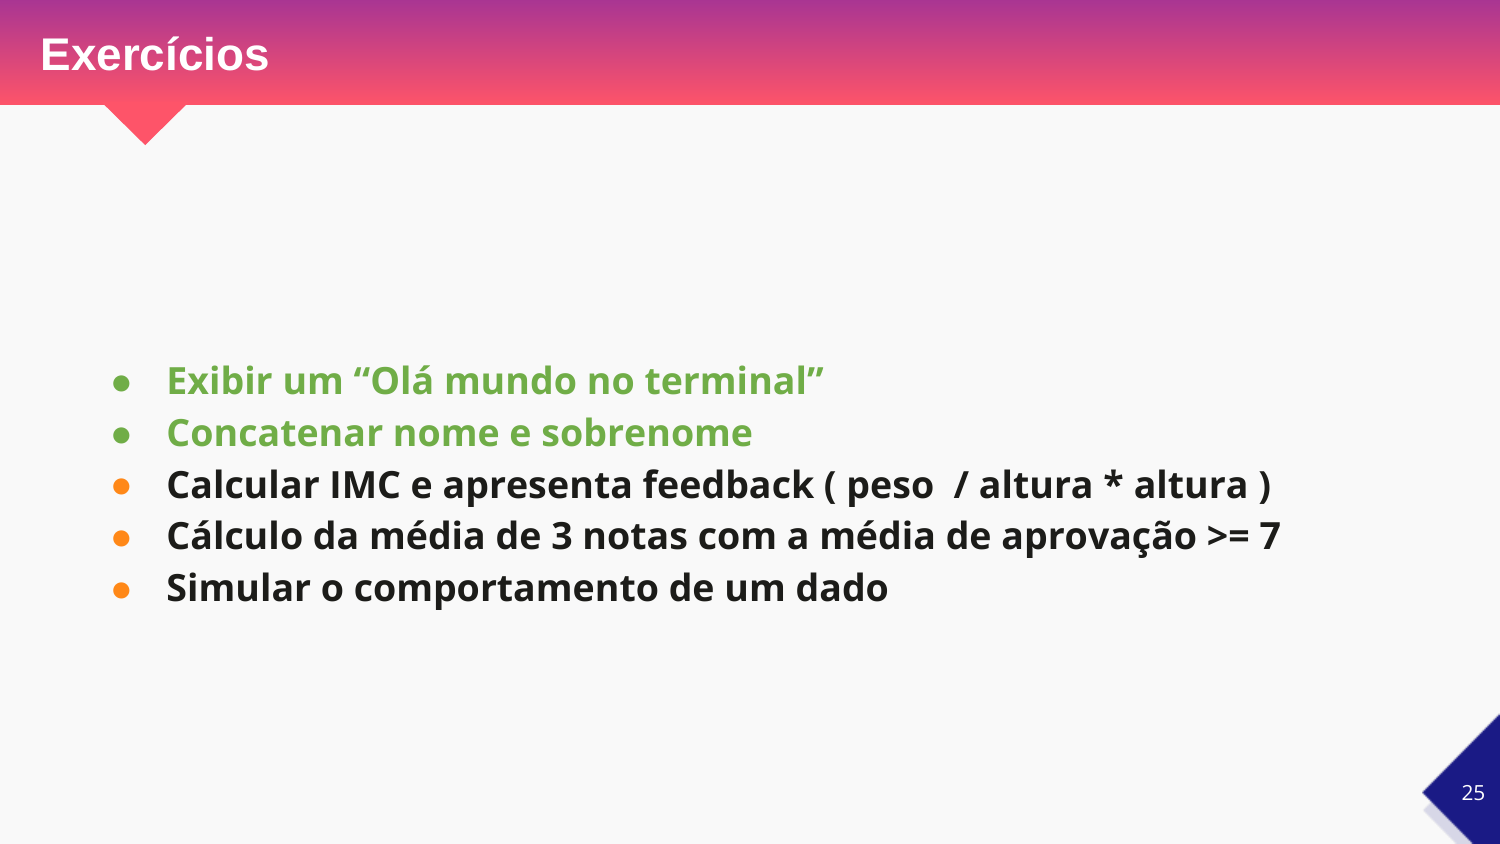

# Exercícios
Exibir um “Olá mundo no terminal”
Concatenar nome e sobrenome
Calcular IMC e apresenta feedback ( peso  / altura * altura )
Cálculo da média de 3 notas com a média de aprovação >= 7
Simular o comportamento de um dado
25